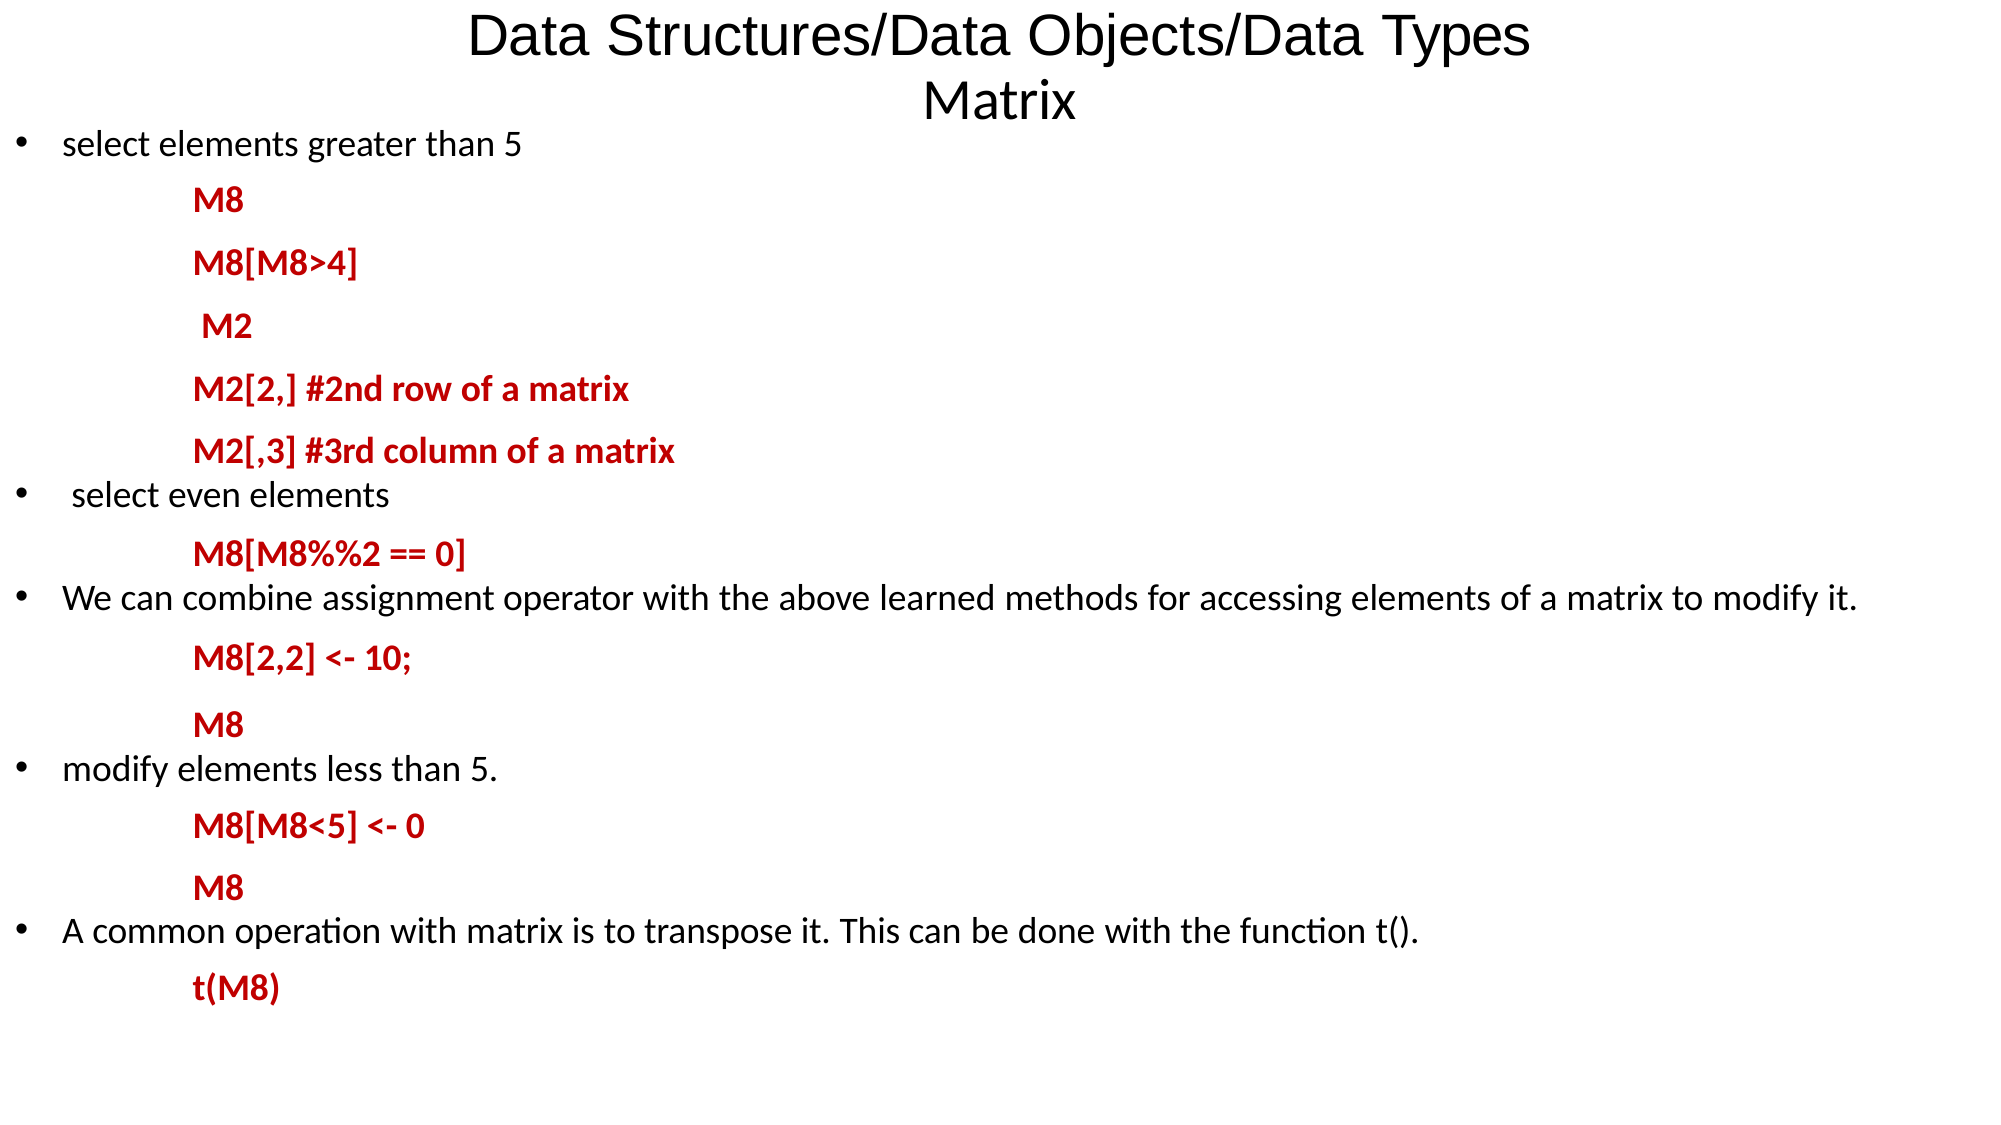

# Data Structures/Data Objects/Data Types
Matrix
select elements greater than 5
M8
M8[M8>4]  M2
M2[2,] #2nd row of a matrix
M2[,3] #3rd column of a matrix
select even elements
M8[M8%%2 == 0]
We can combine assignment operator with the above learned methods for accessing elements of a matrix to modify it.
M8[2,2] <- 10;
M8
modify elements less than 5.
M8[M8<5] <- 0
M8
A common operation with matrix is to transpose it. This can be done with the function t().
t(M8)